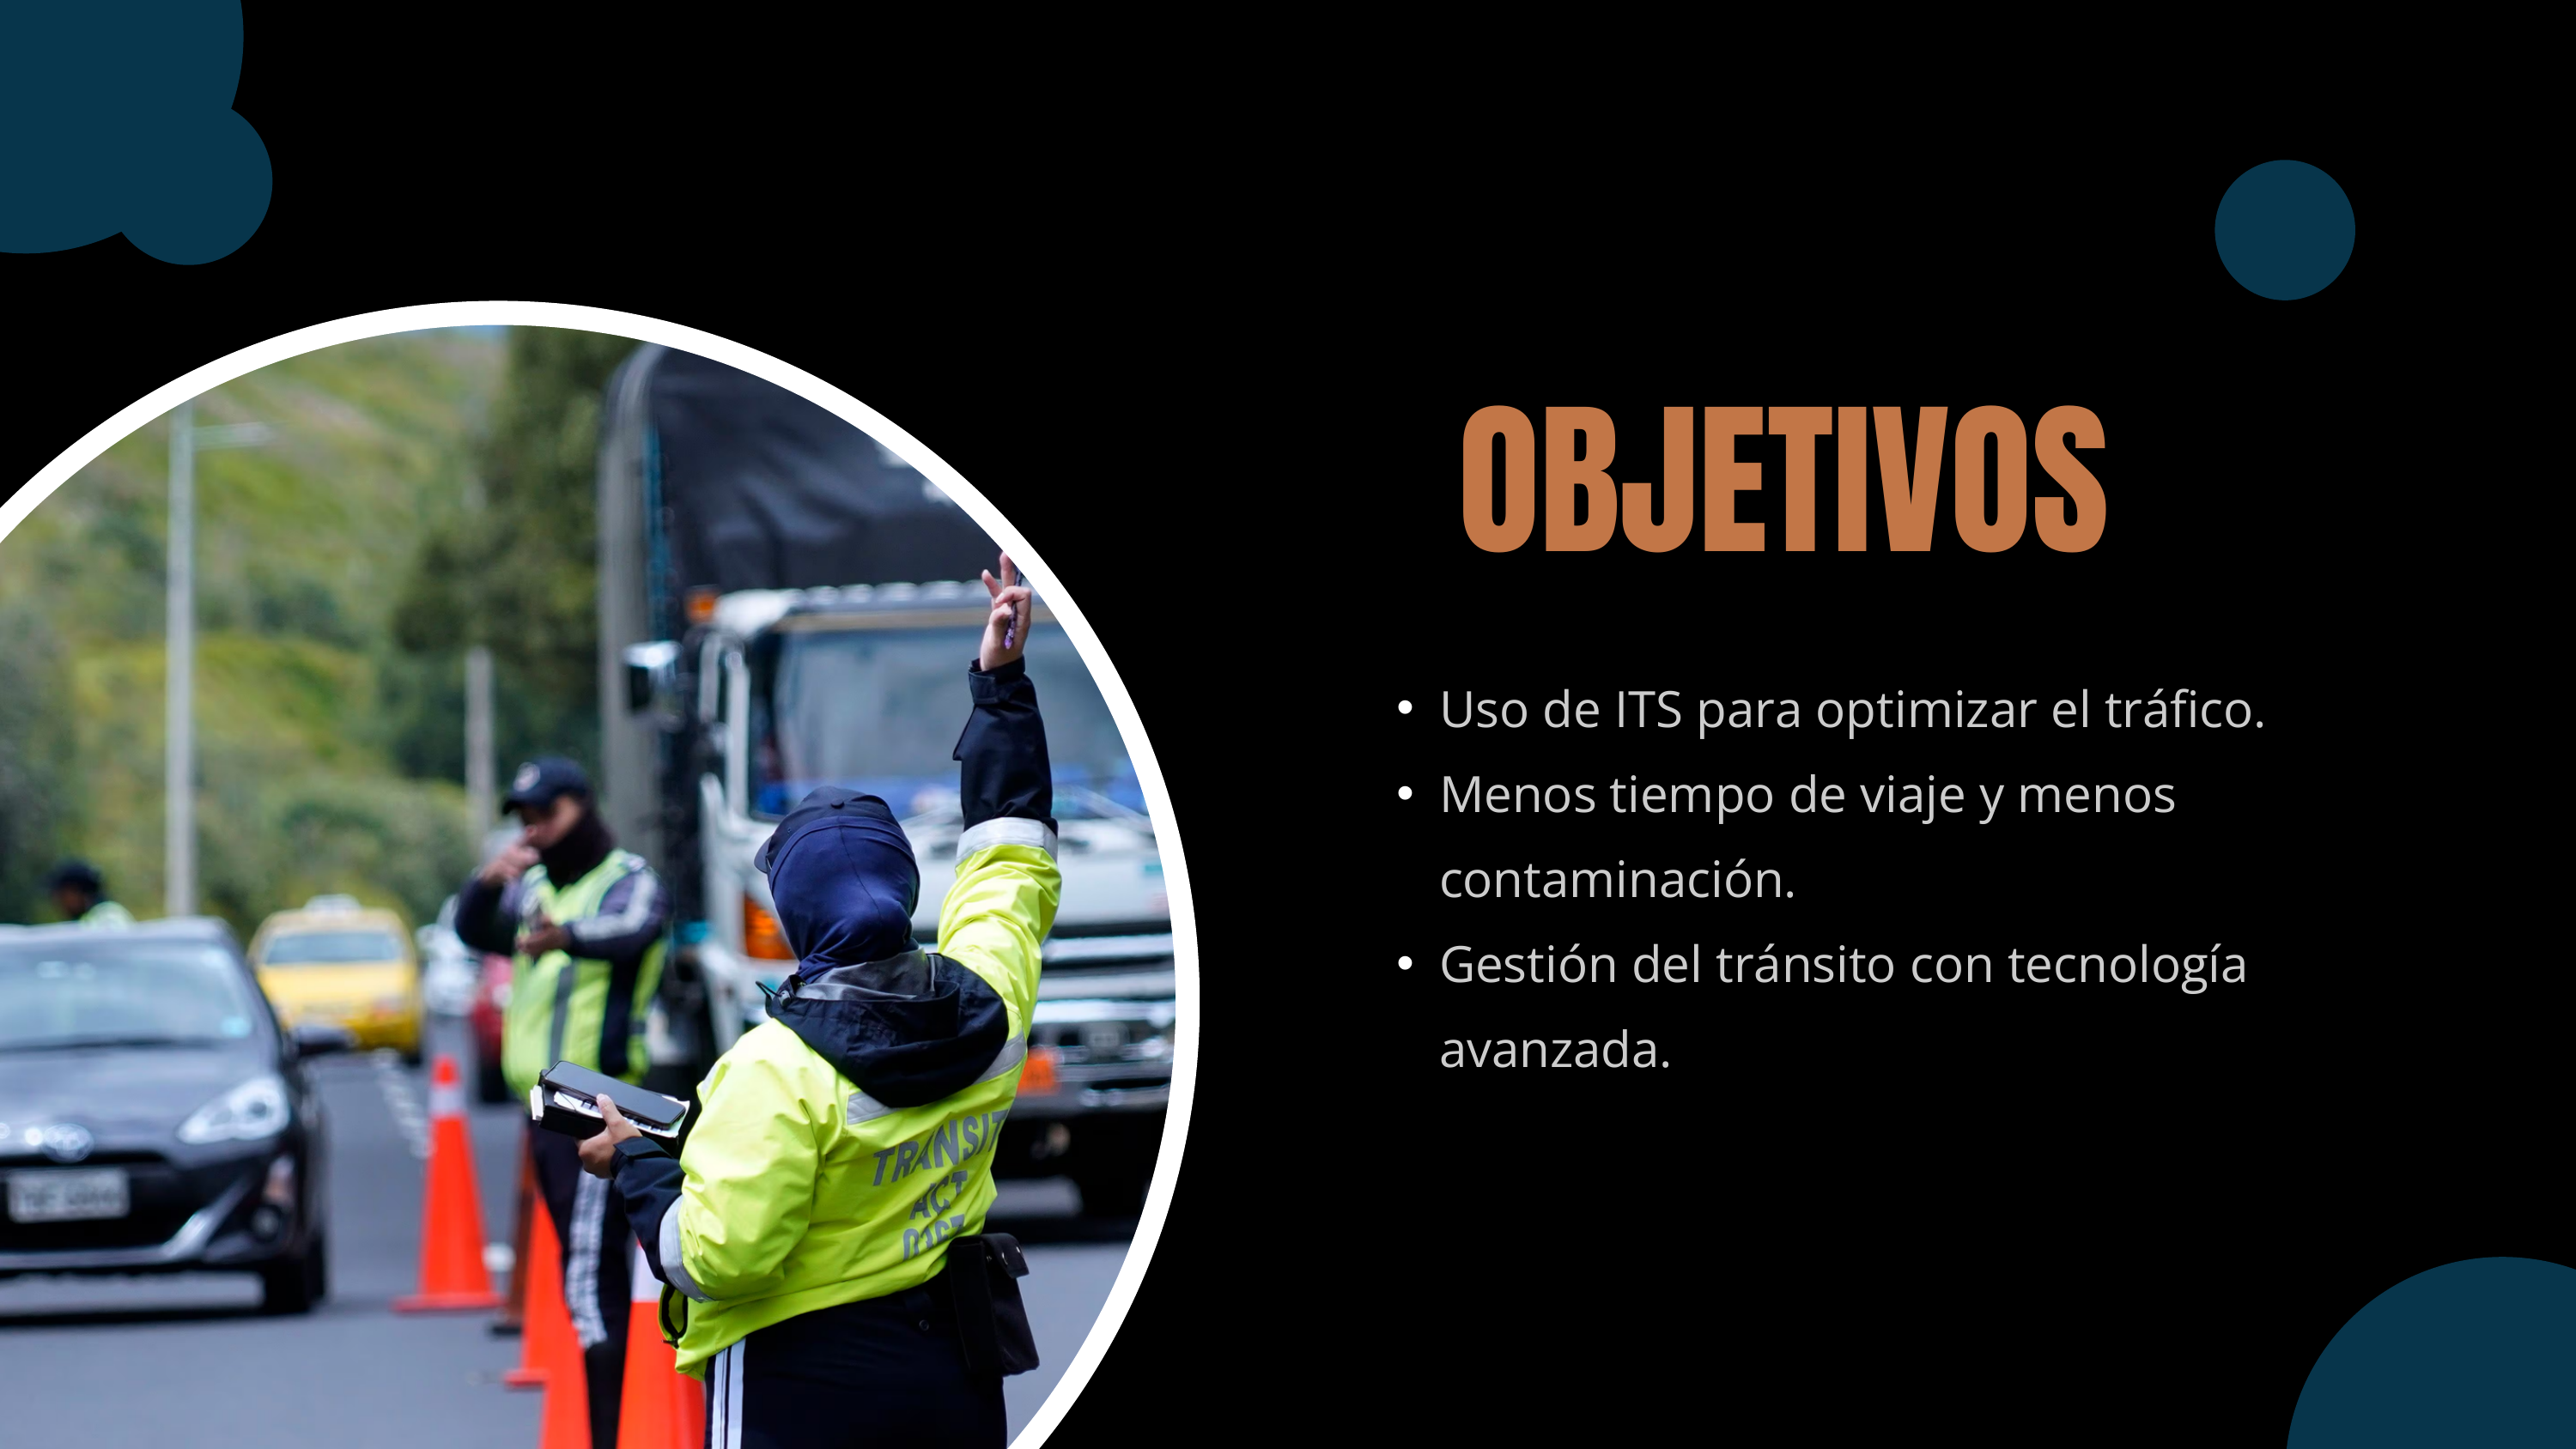

OBJETIVOS
Uso de ITS para optimizar el tráfico.
Menos tiempo de viaje y menos contaminación.
Gestión del tránsito con tecnología avanzada.